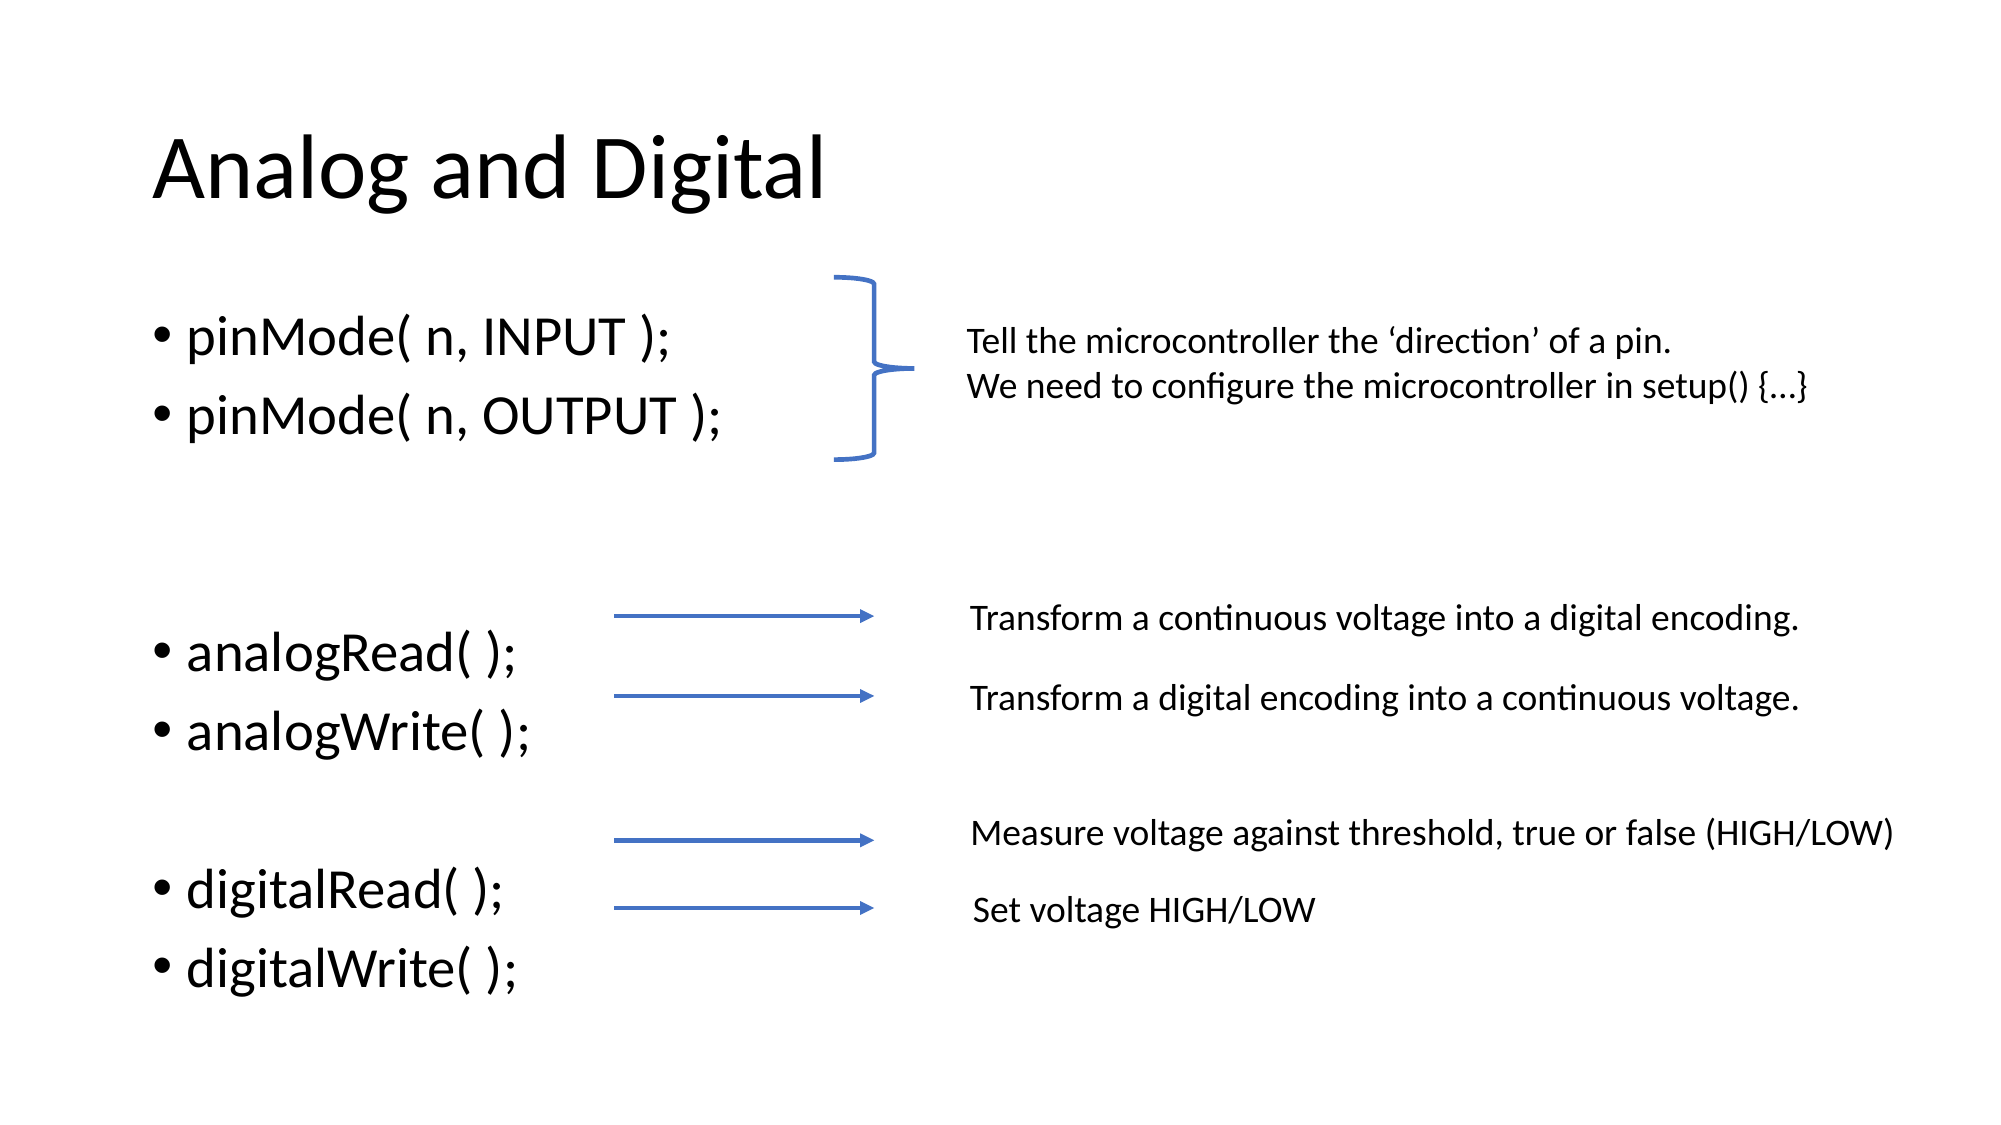

# Analog and Digital

pinMode( n, INPUT );
pinMode( n, OUTPUT );

analogRead( );
analogWrite( );

digitalRead( );
digitalWrite( );
Tell the microcontroller the ‘direction’ of a pin.
We need to configure the microcontroller in setup() {…}
Transform a continuous voltage into a digital encoding.
Transform a digital encoding into a continuous voltage.
Measure voltage against threshold, true or false (HIGH/LOW)
Set voltage HIGH/LOW